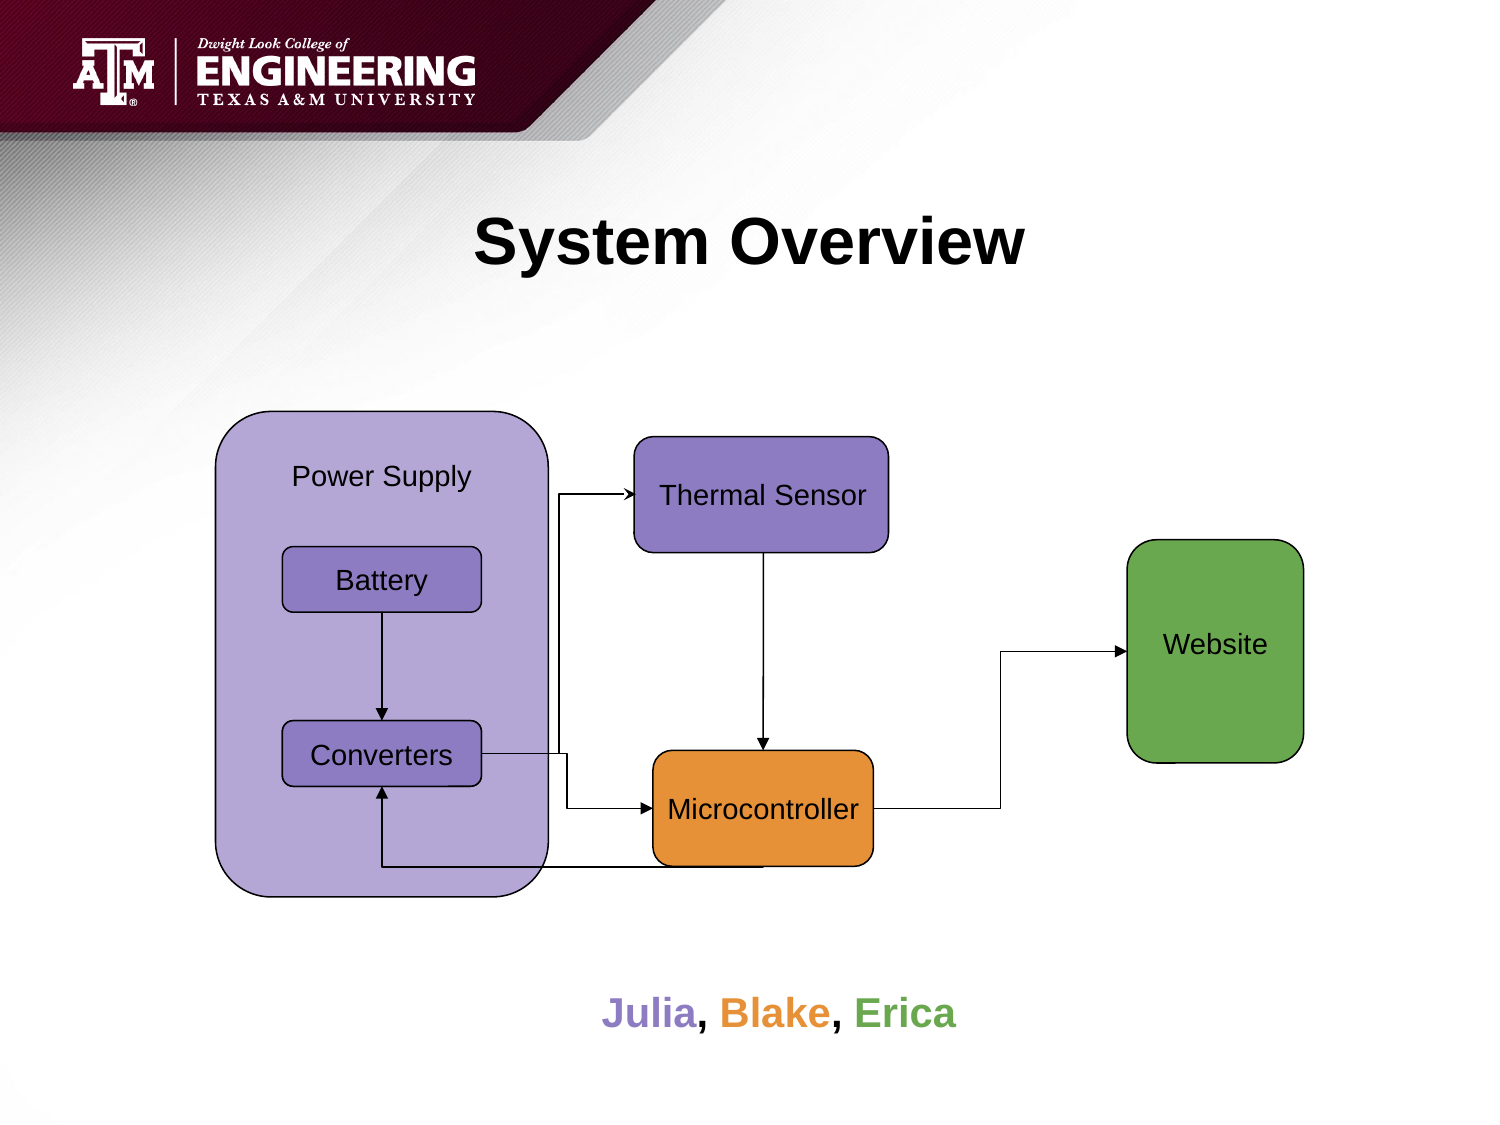

# System Overview

Power Supply
Thermal Sensor

Battery
Website

Converters
Microcontroller
Julia, Blake, Erica